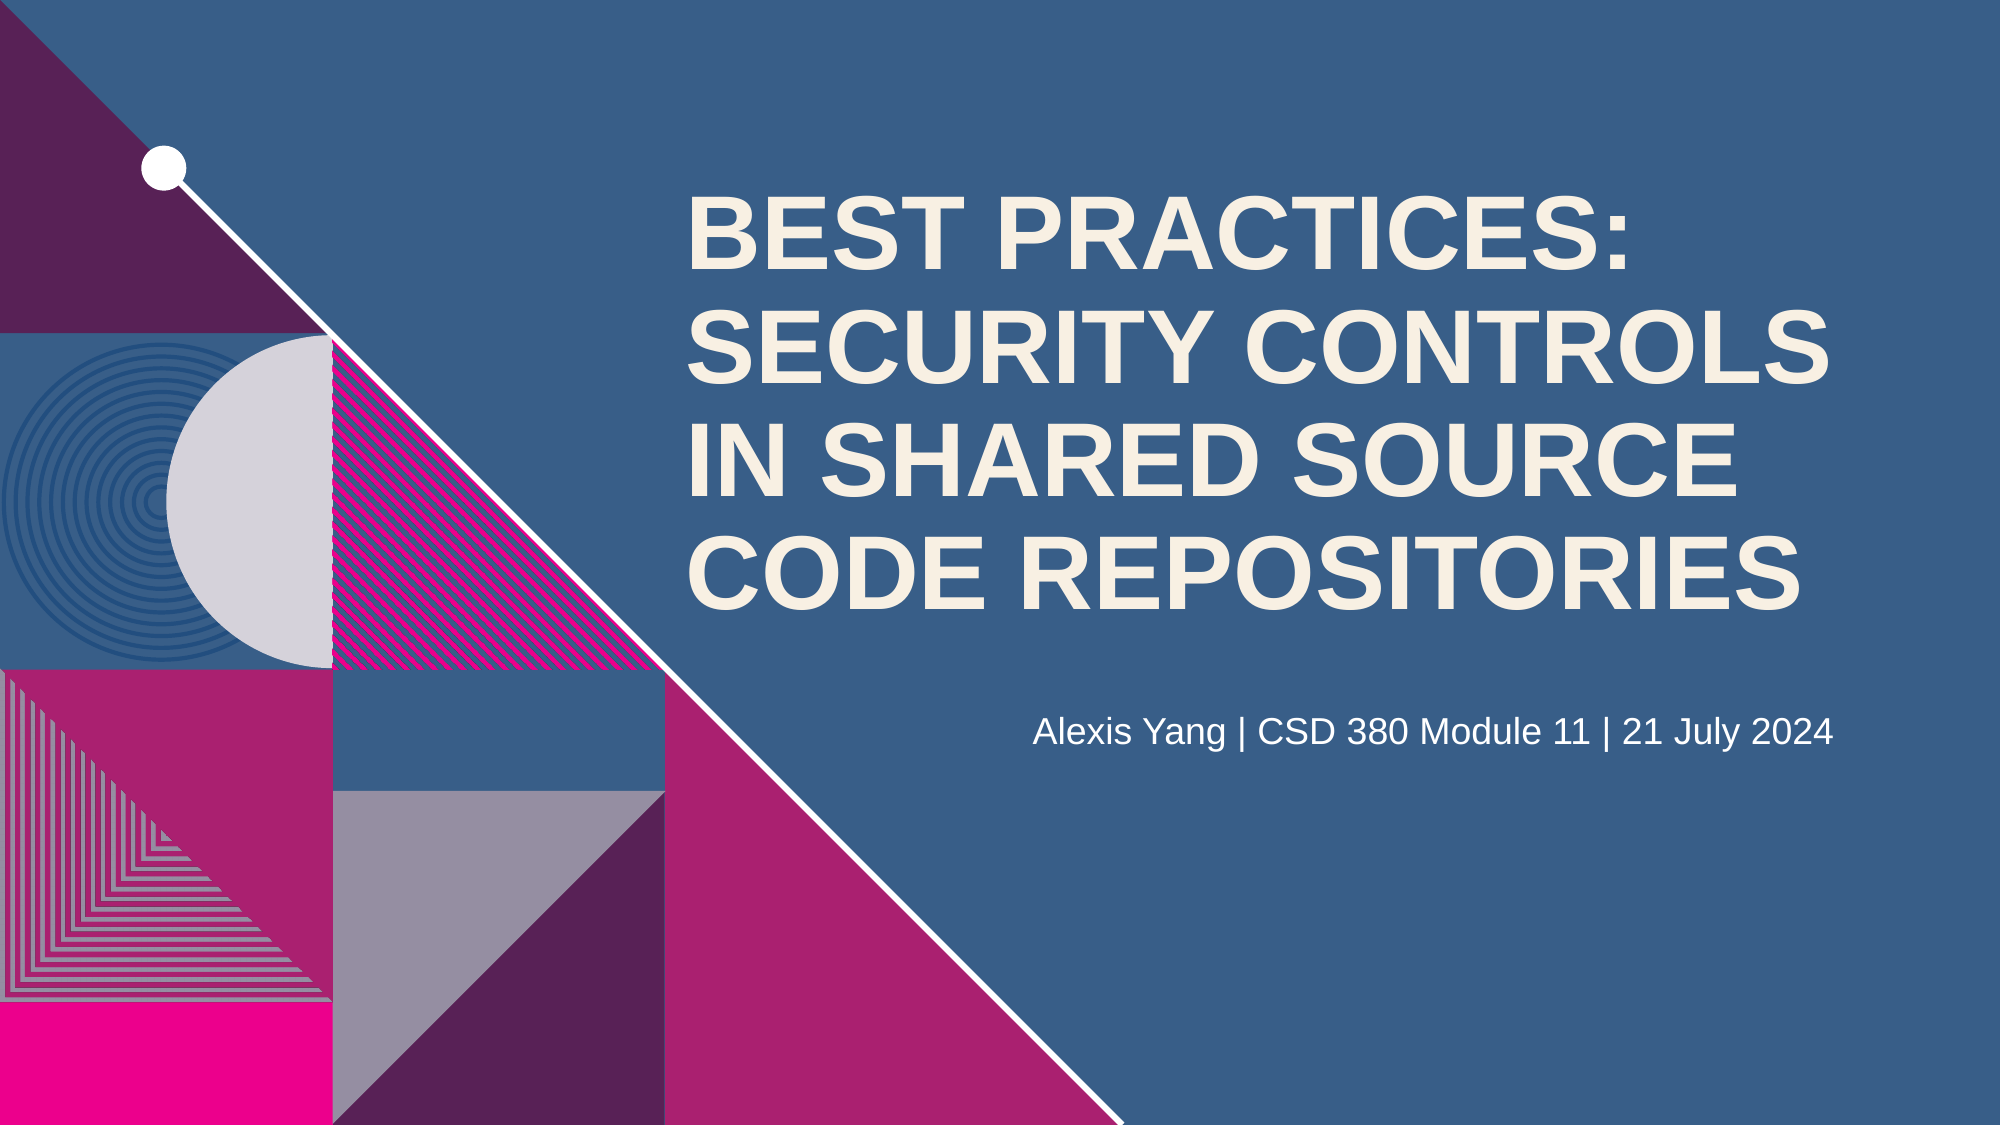

# BEST practices: Security Controls in Shared Source Code Repositories
Alexis Yang | CSD 380 Module 11 | 21 July 2024